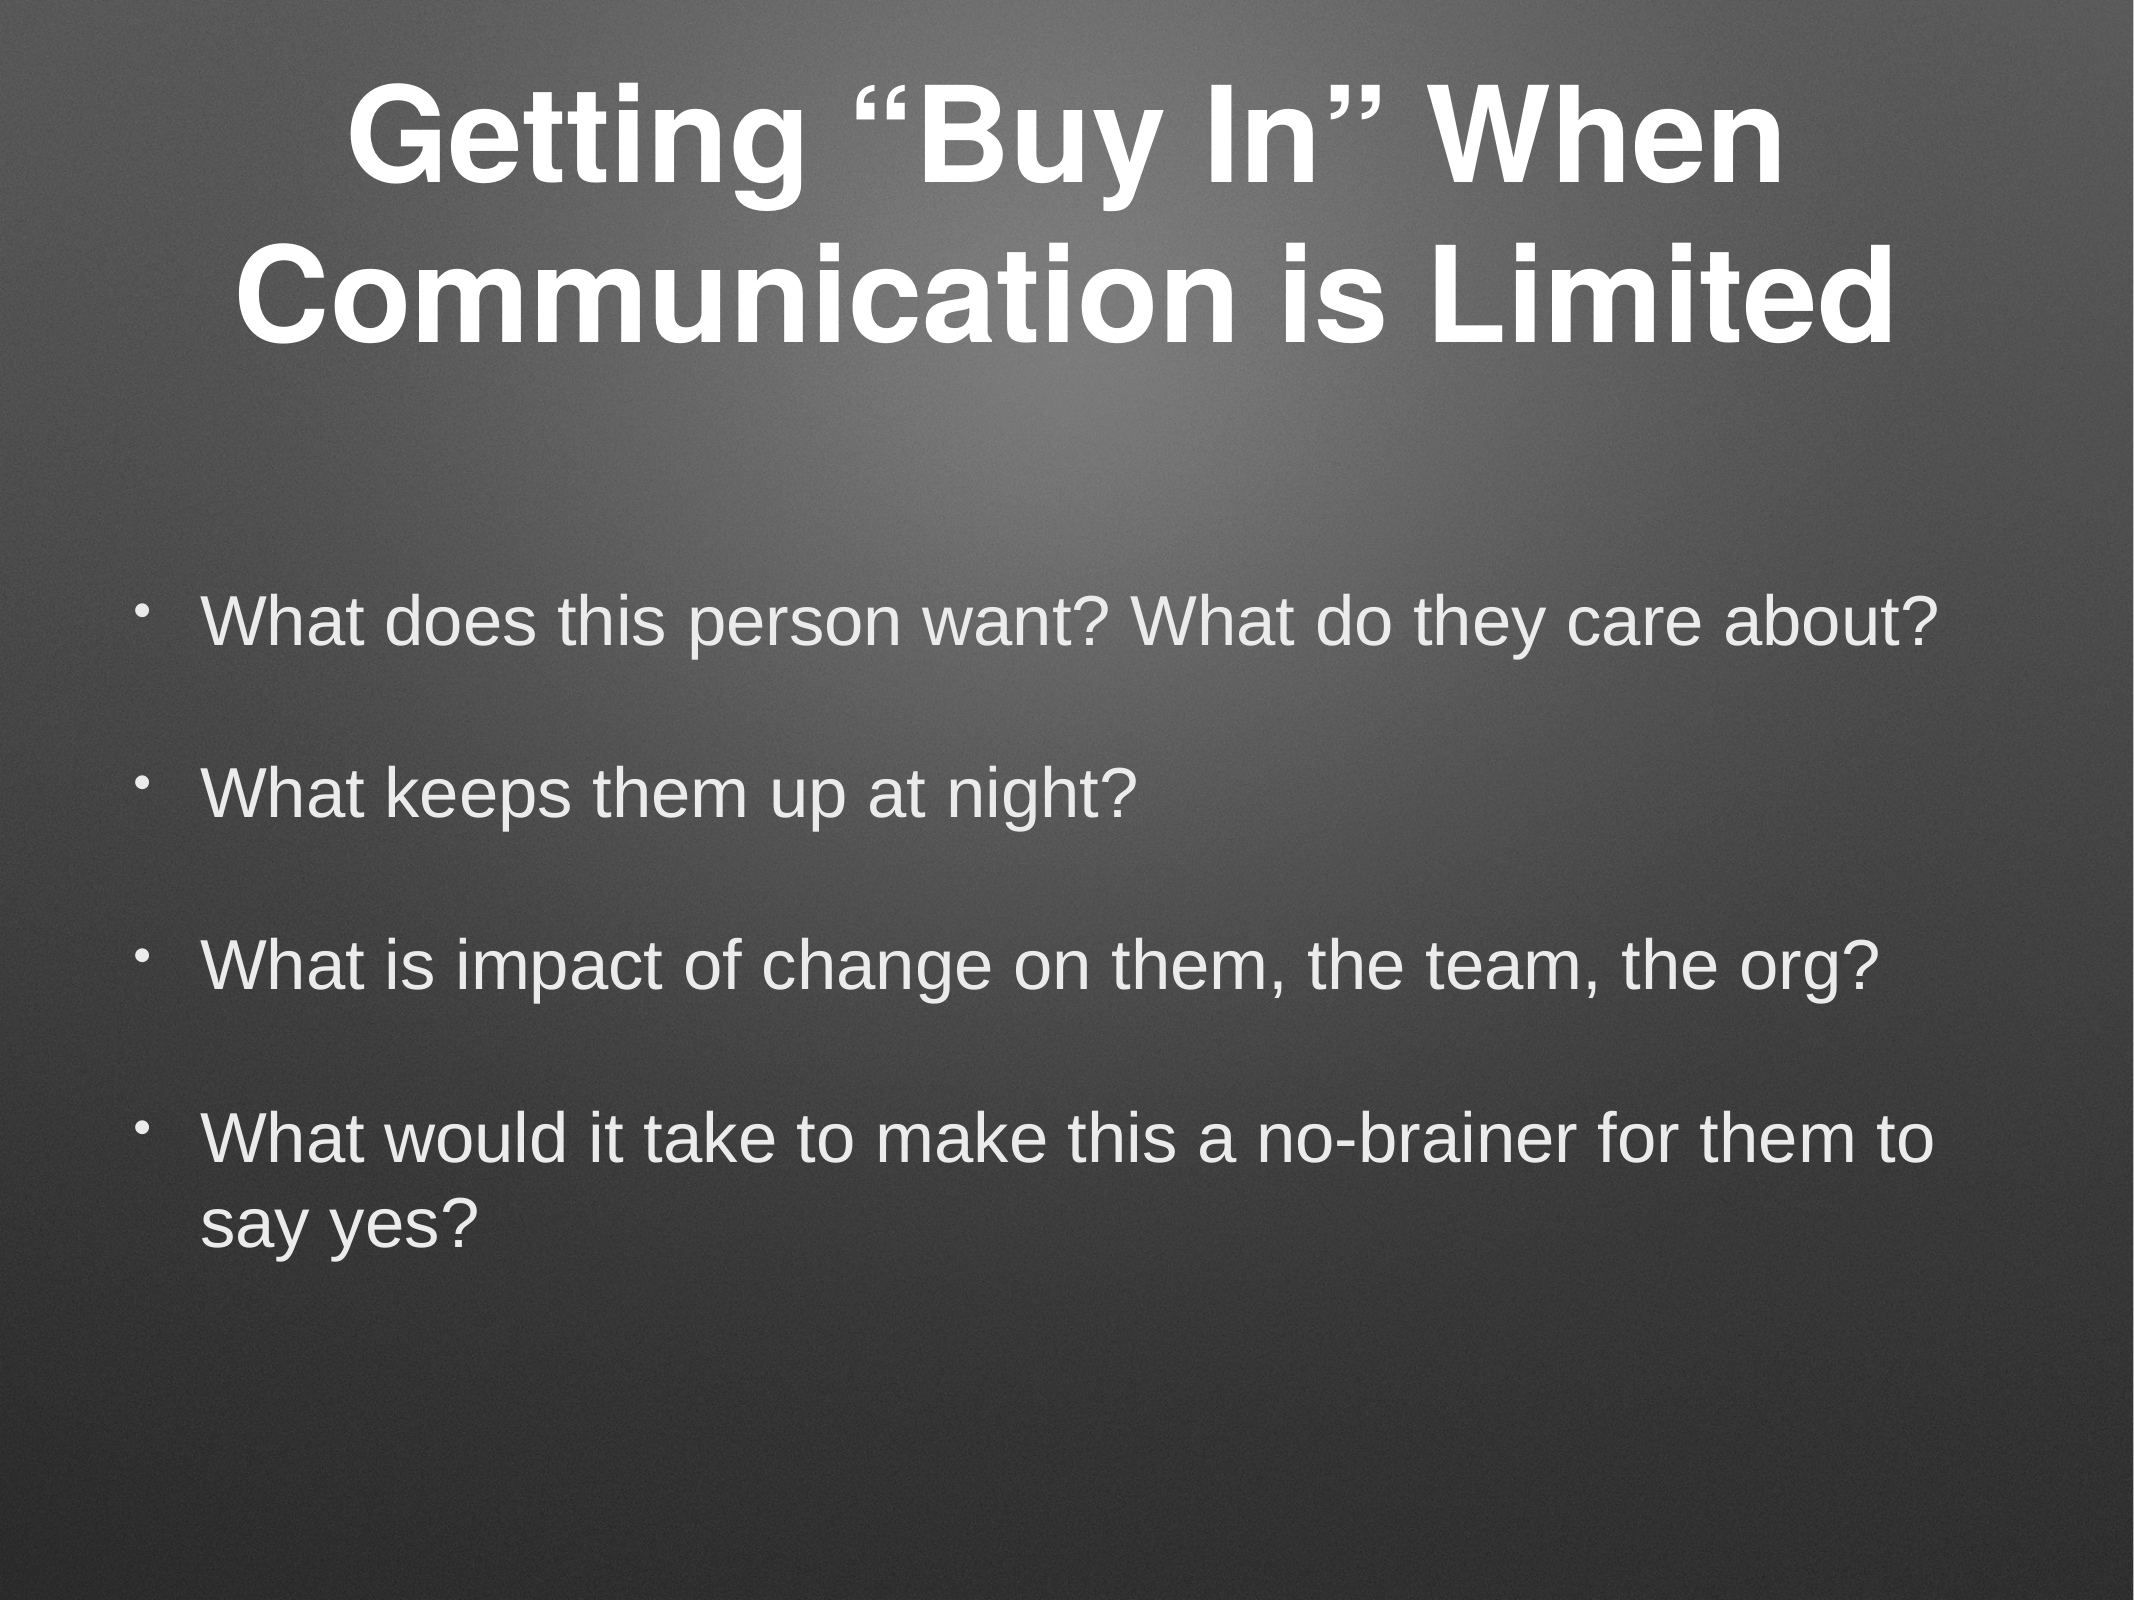

# Getting “Buy In” When Communication is Limited
What does this person want? What do they care about?
What keeps them up at night?
What is impact of change on them, the team, the org?
What would it take to make this a no-brainer for them to say yes?